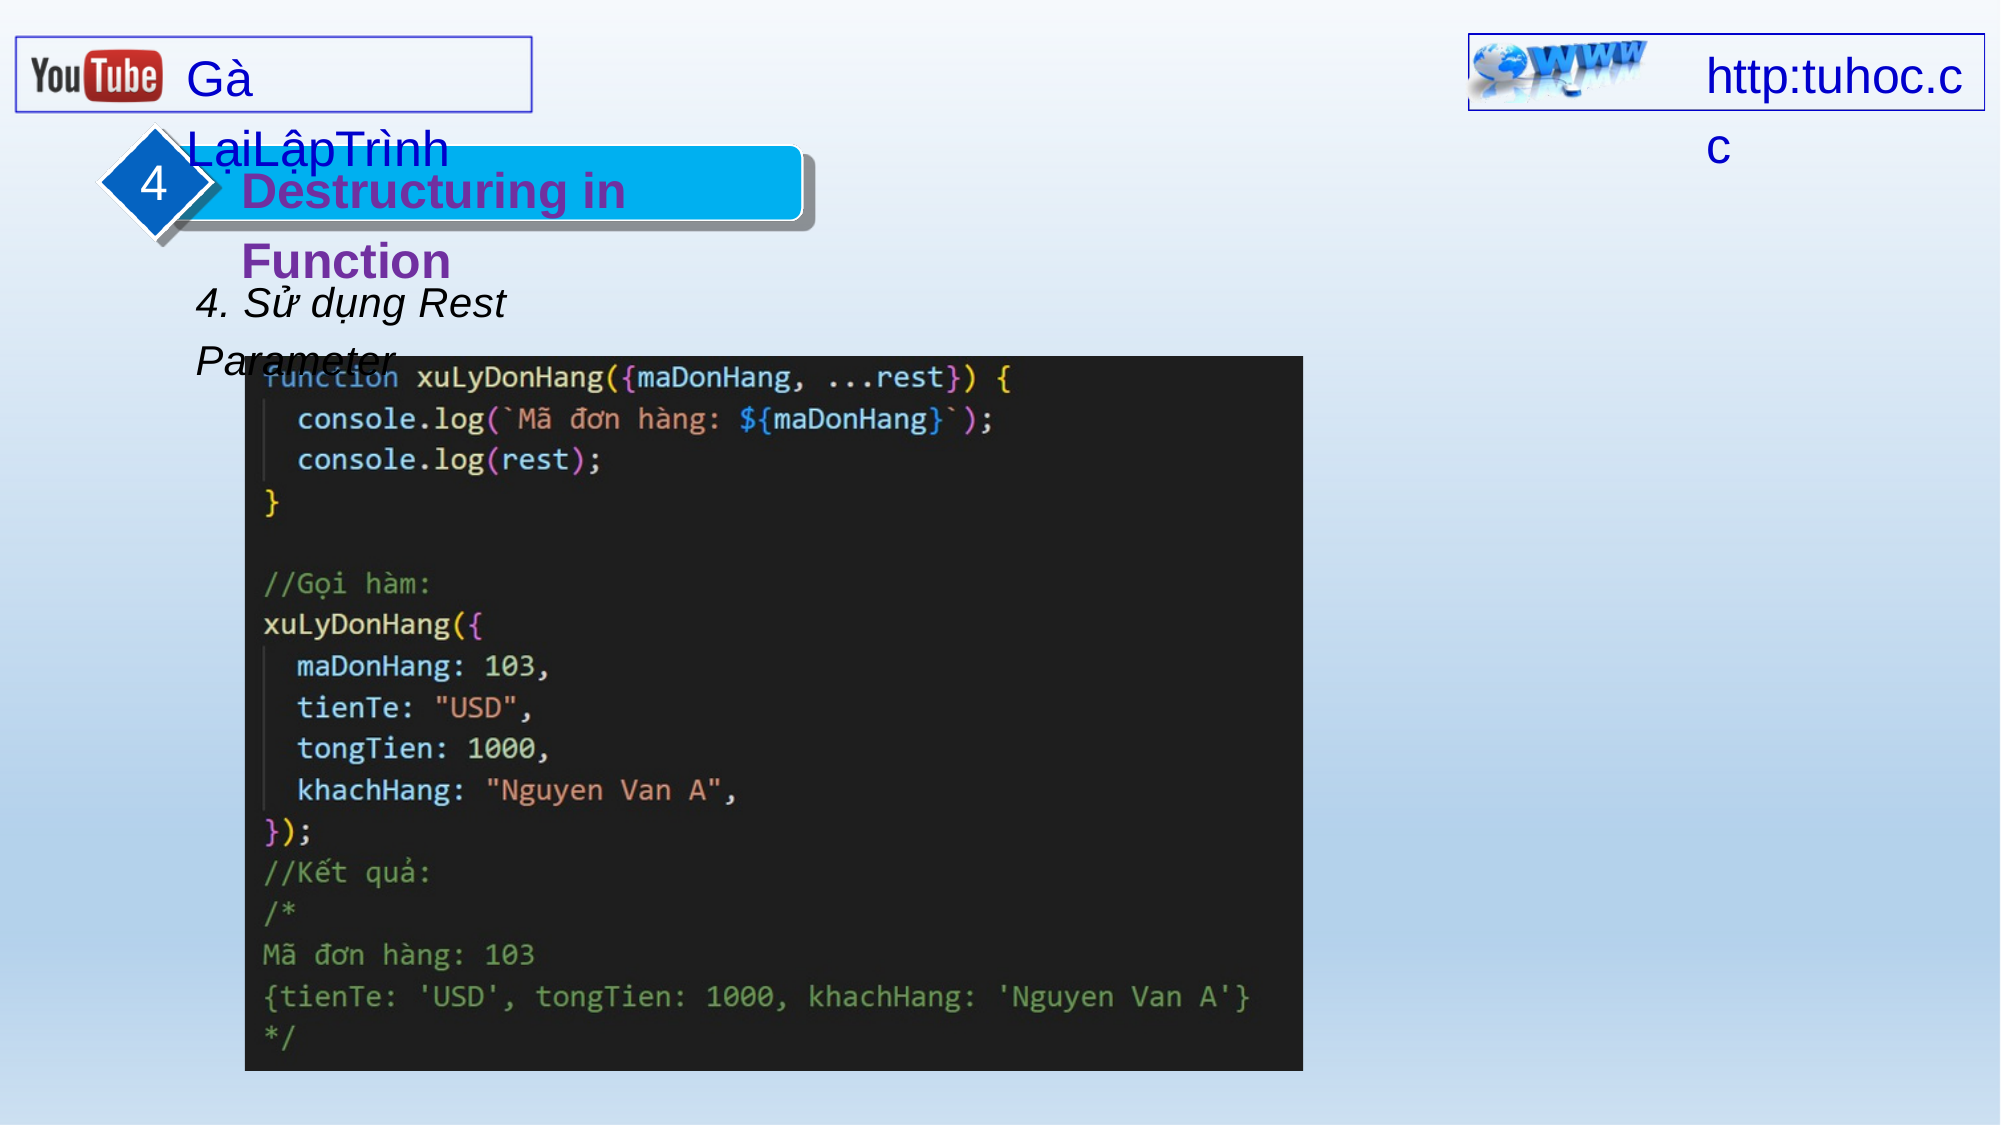

http:tuhoc.cc

Gà LạiLậpTrình

4
Destructuring in Function

4. Sử dụng Rest Parameter